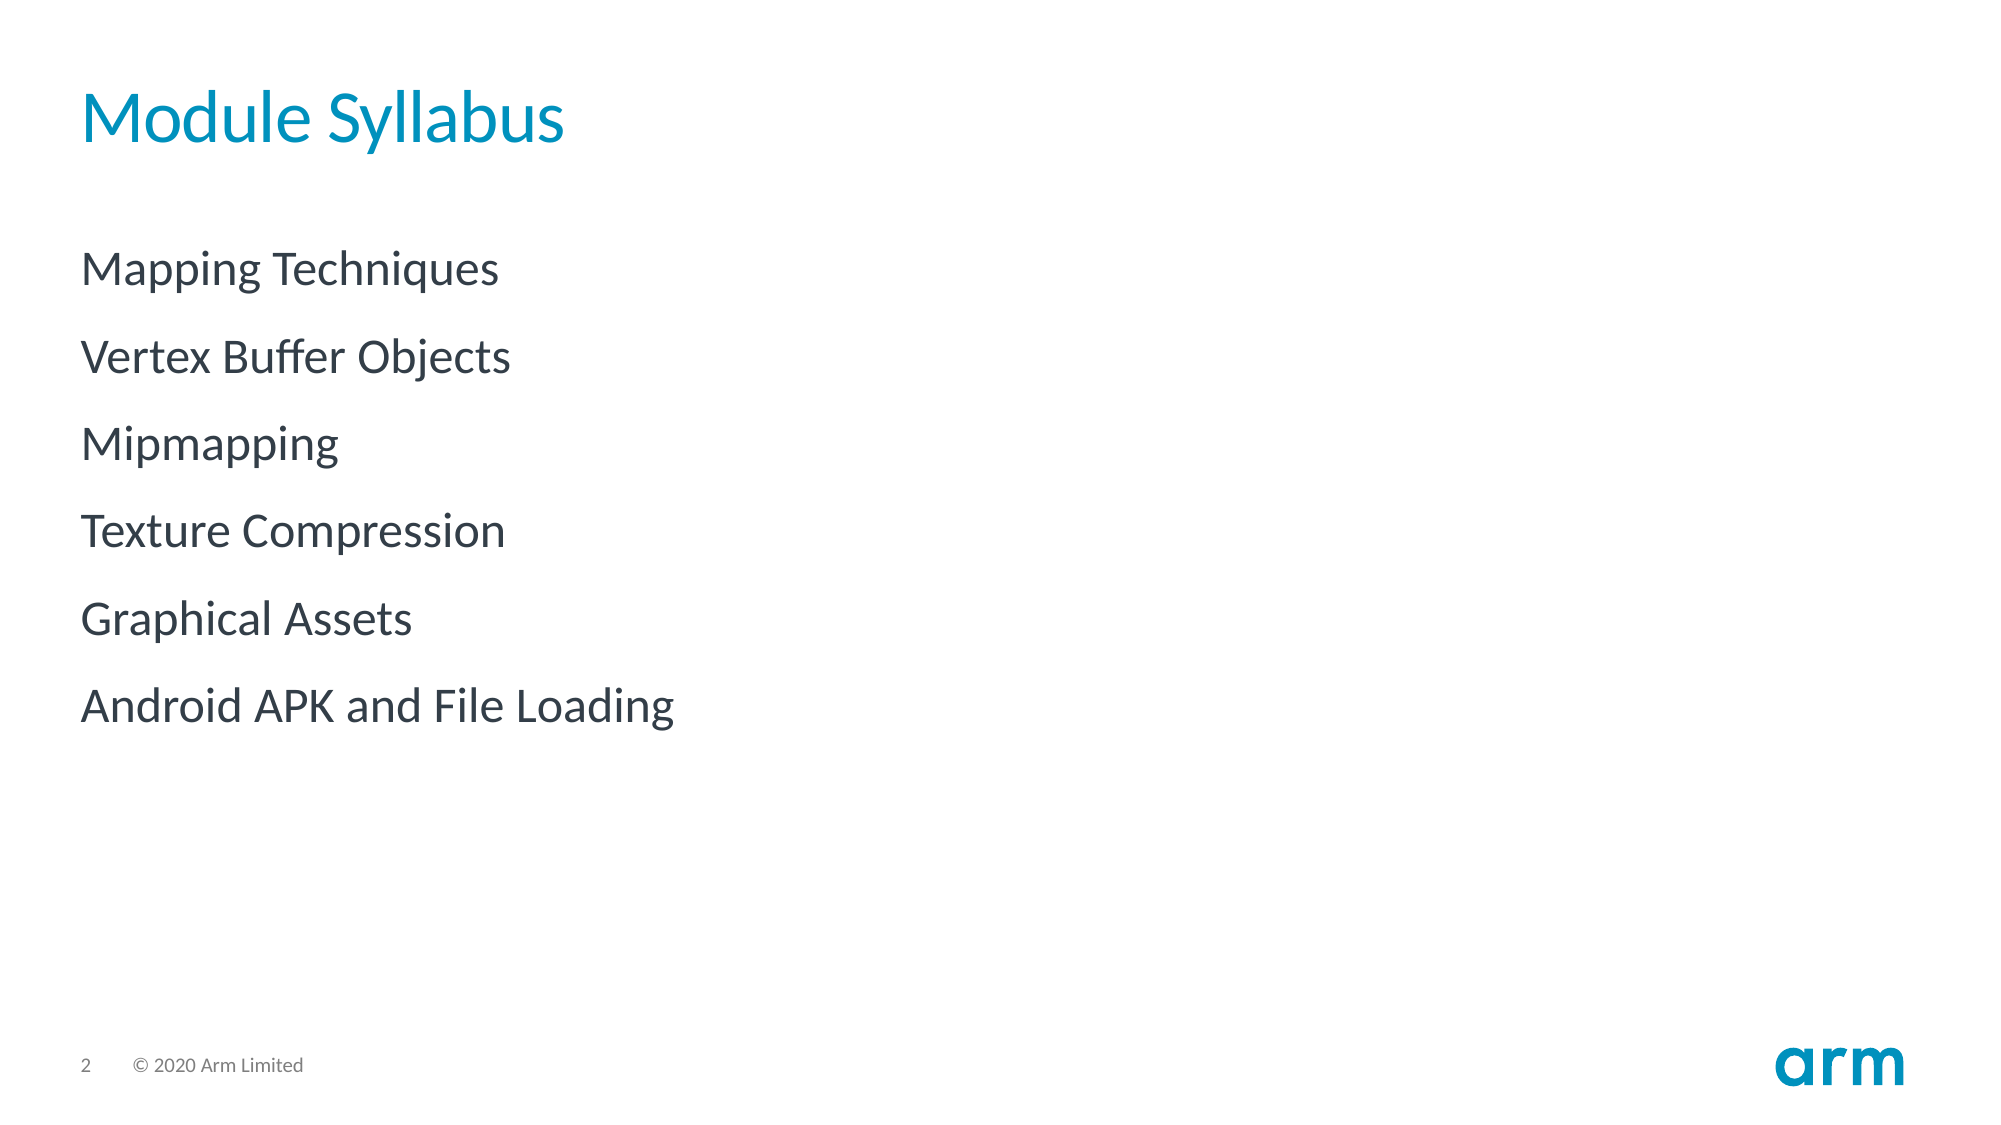

# Module Syllabus
Mapping Techniques
Vertex Buffer Objects
Mipmapping
Texture Compression
Graphical Assets
Android APK and File Loading